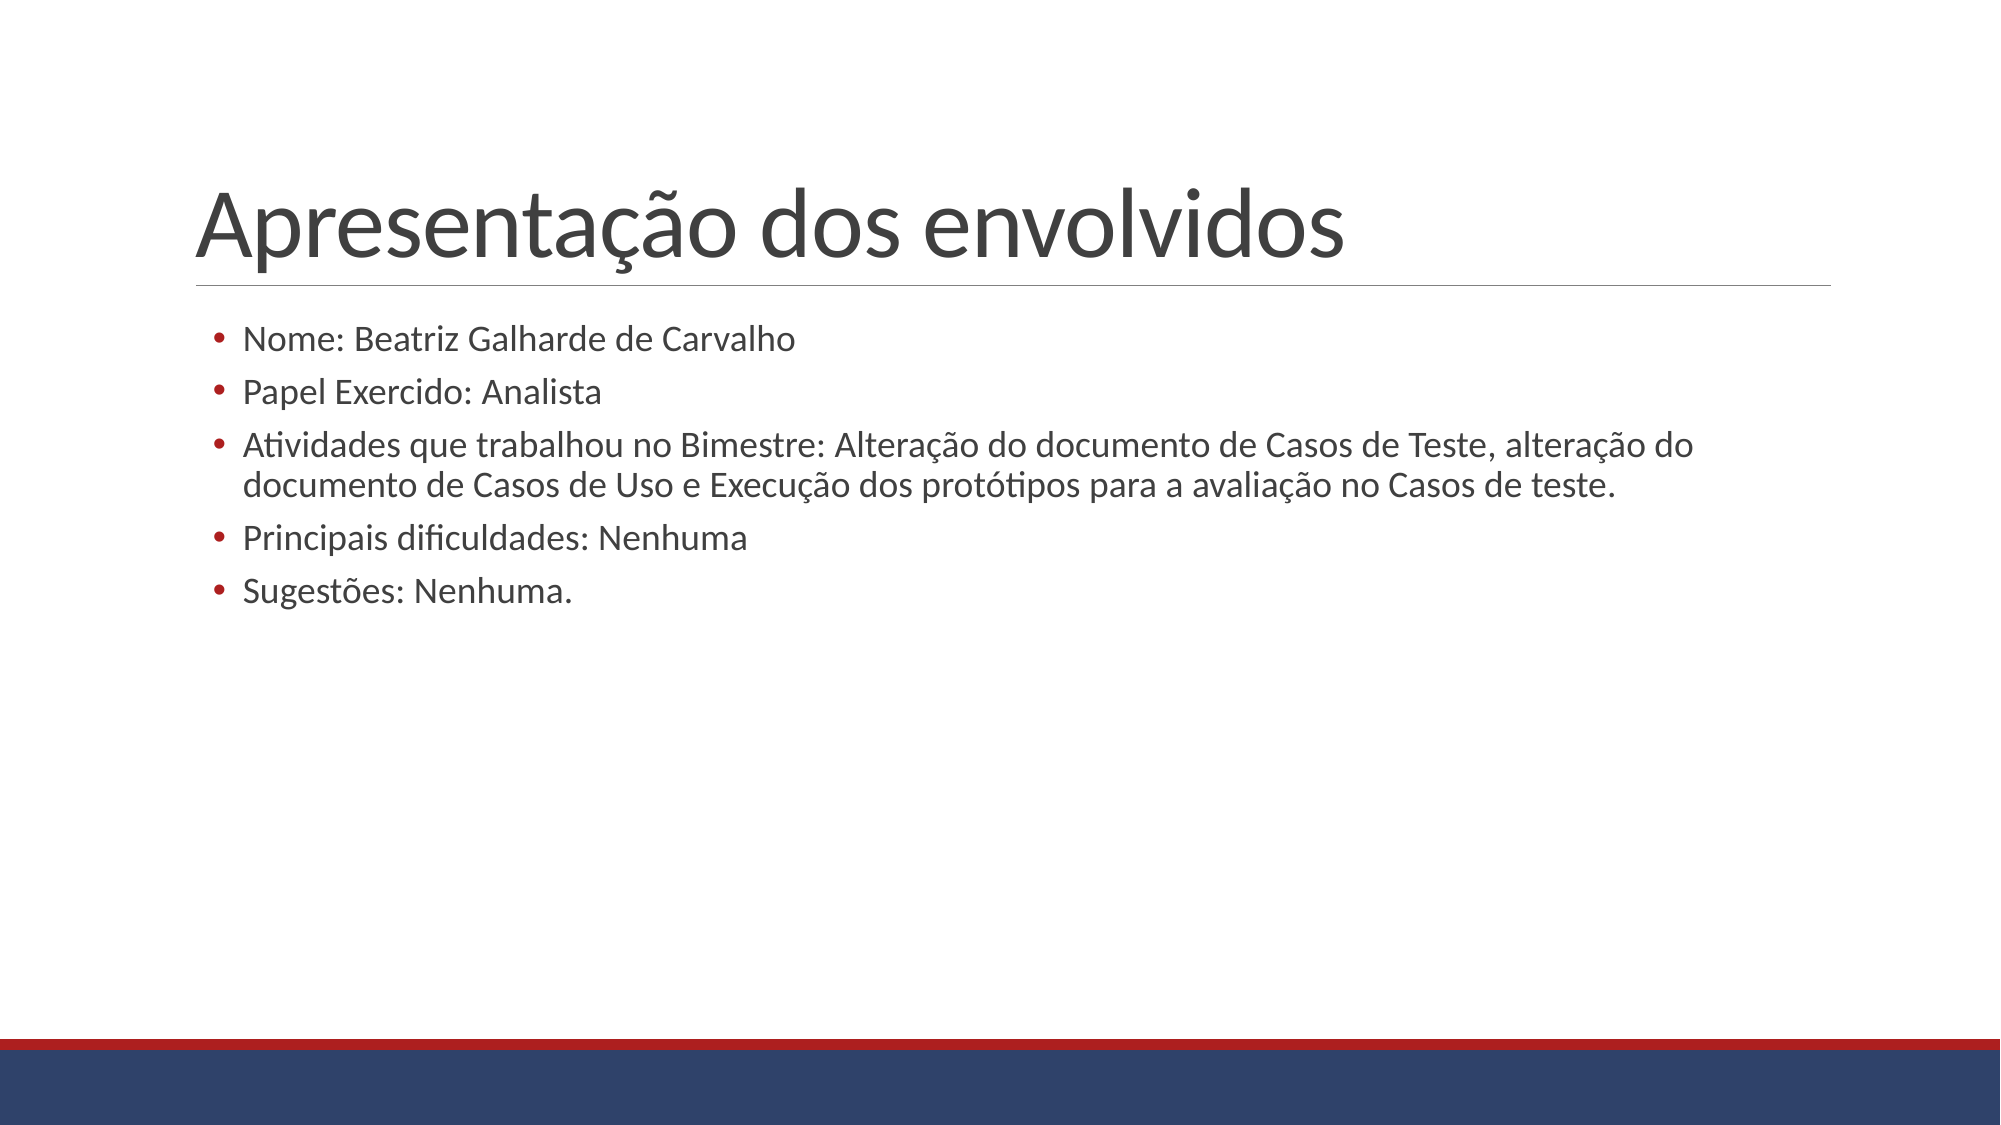

# Apresentação dos envolvidos
Nome: Beatriz Galharde de Carvalho
Papel Exercido: Analista
Atividades que trabalhou no Bimestre: Alteração do documento de Casos de Teste, alteração do documento de Casos de Uso e Execução dos protótipos para a avaliação no Casos de teste.
Principais dificuldades: Nenhuma
Sugestões: Nenhuma.